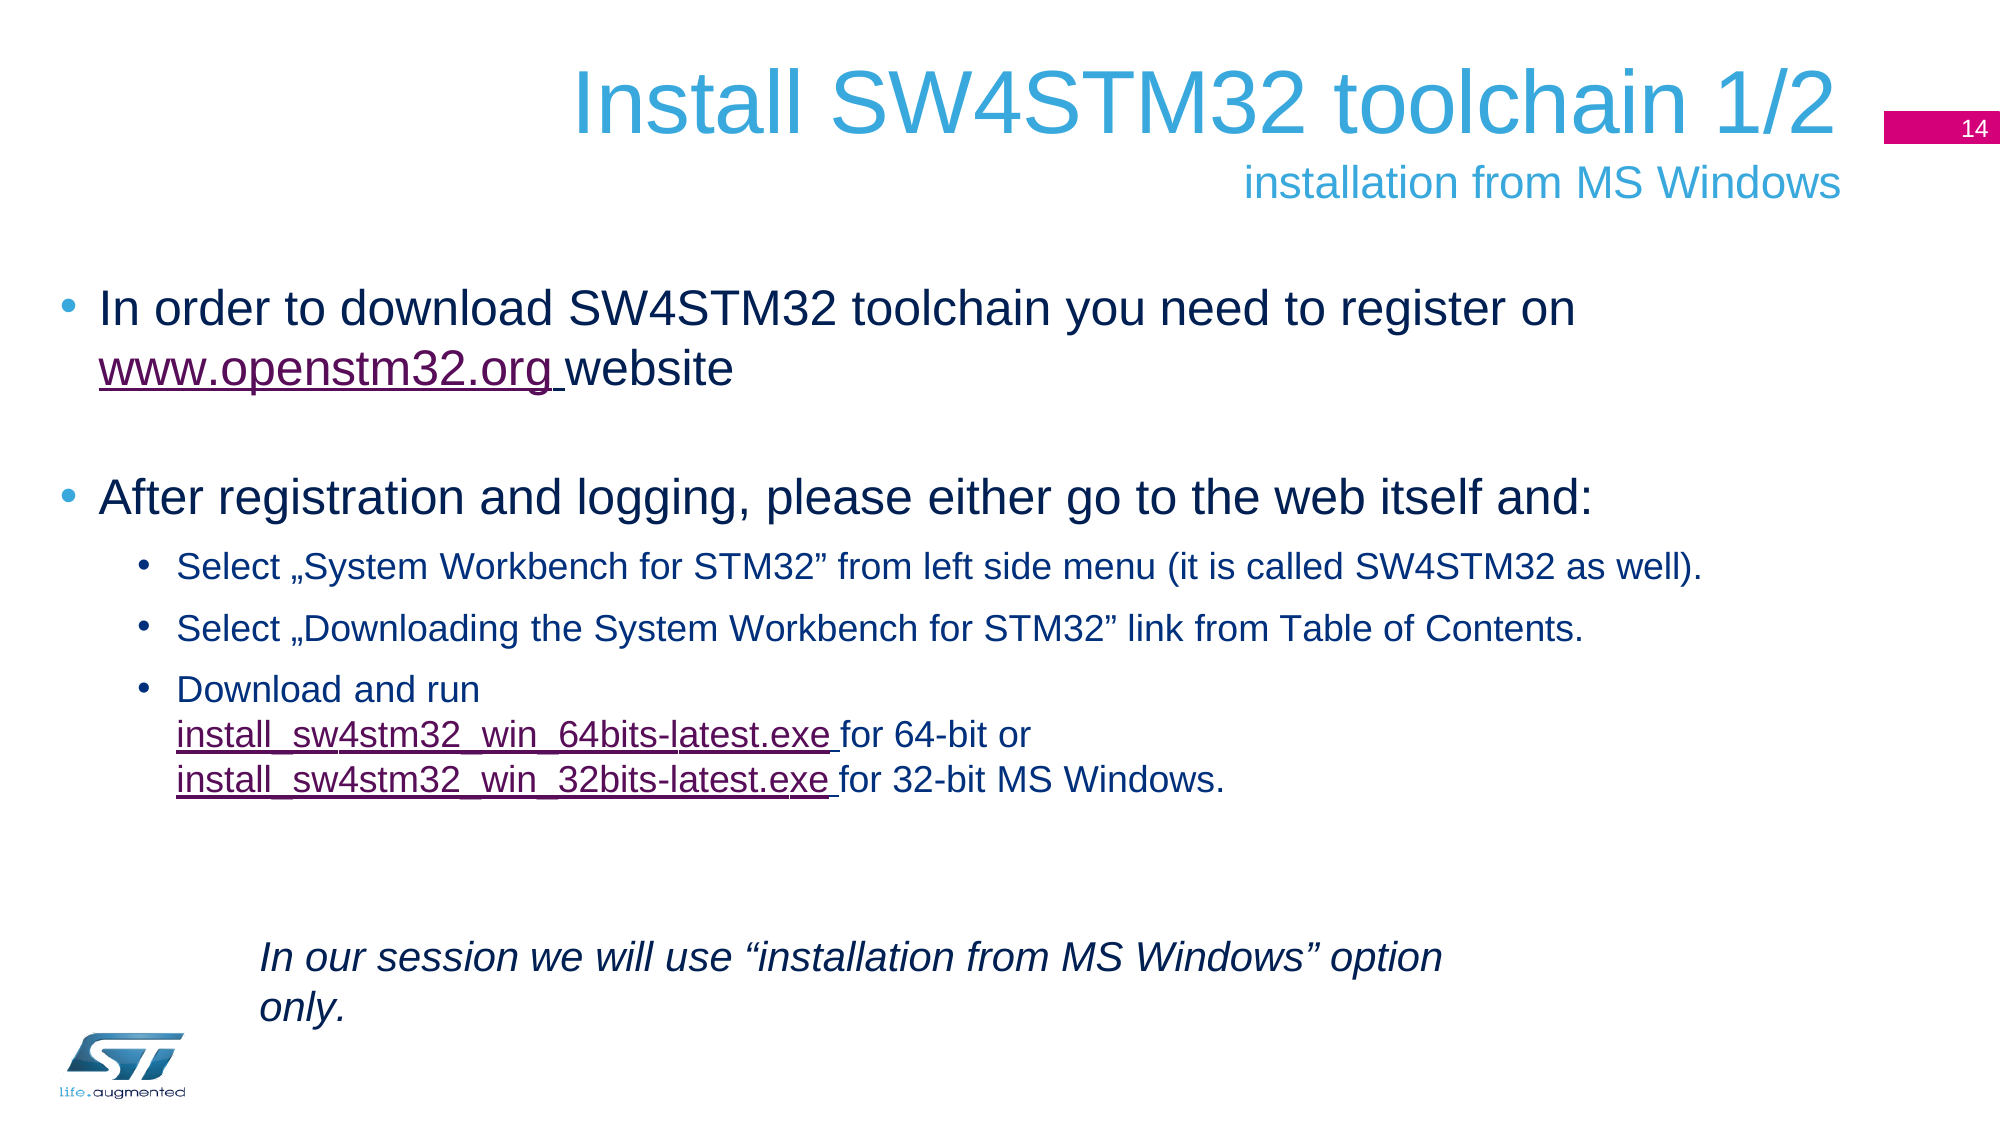

Install SW4STM32 toolchain 1/2
installation from MS Windows
12

14
In order to download SW4STM32 toolchain you need to register on
www.openstm32.org website

After registration and logging, please either go to the web itself and:
Select „System Workbench for STM32” from left side menu (it is called SW4STM32 as well).
Select „Downloading the System Workbench for STM32” link from Table of Contents.
Download and run
install_sw4stm32_win_64bits-latest.exe for 64-bit or
install_sw4stm32_win_32bits-latest.exe for 32-bit MS Windows.
In our session we will use “installation from MS Windows” option only.